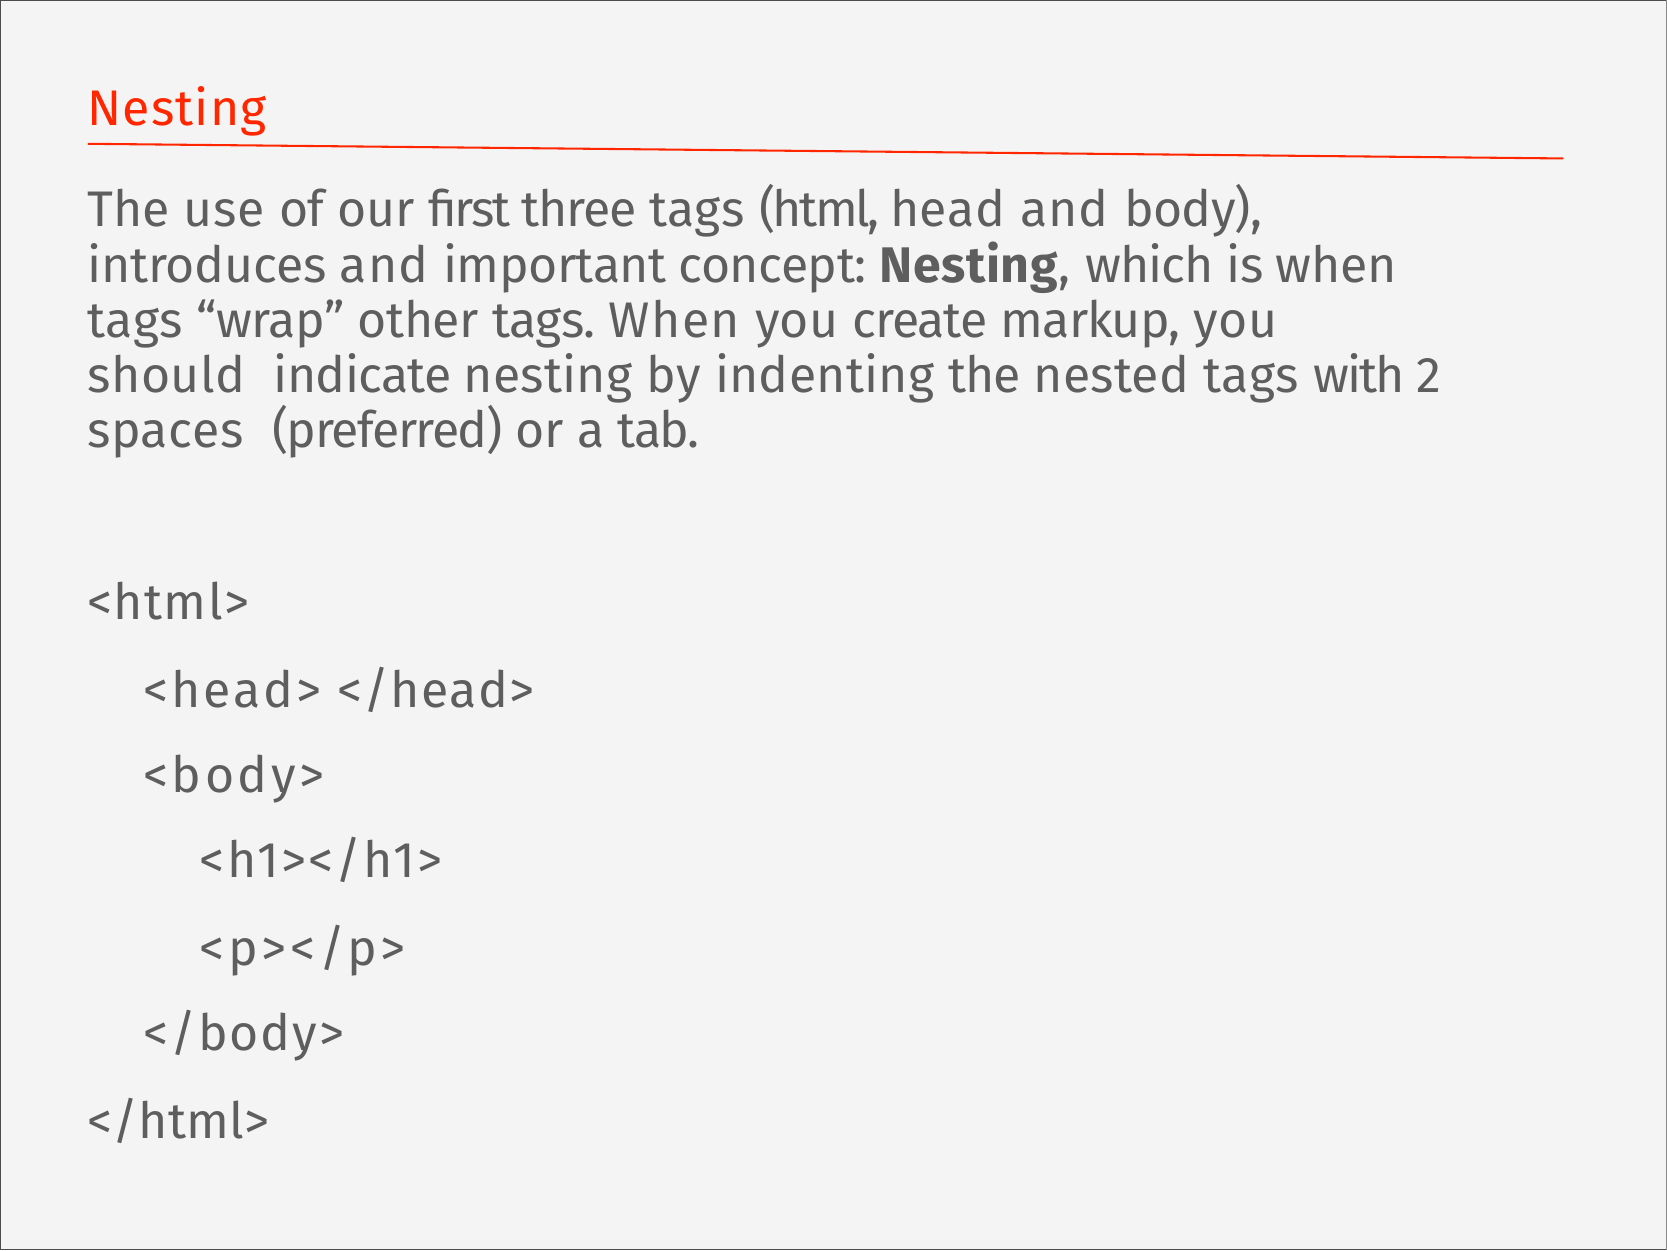

Nesting
The use of our first three tags (html, head and body),  introduces and important concept: Nesting, which is when  tags “wrap” other tags. When you create markup, you should  indicate nesting by indenting the nested tags with 2 spaces  (preferred) or a tab.

<html>
<head> </head>
<body>
<h1></h1>
<p></p>
</body>
</html>